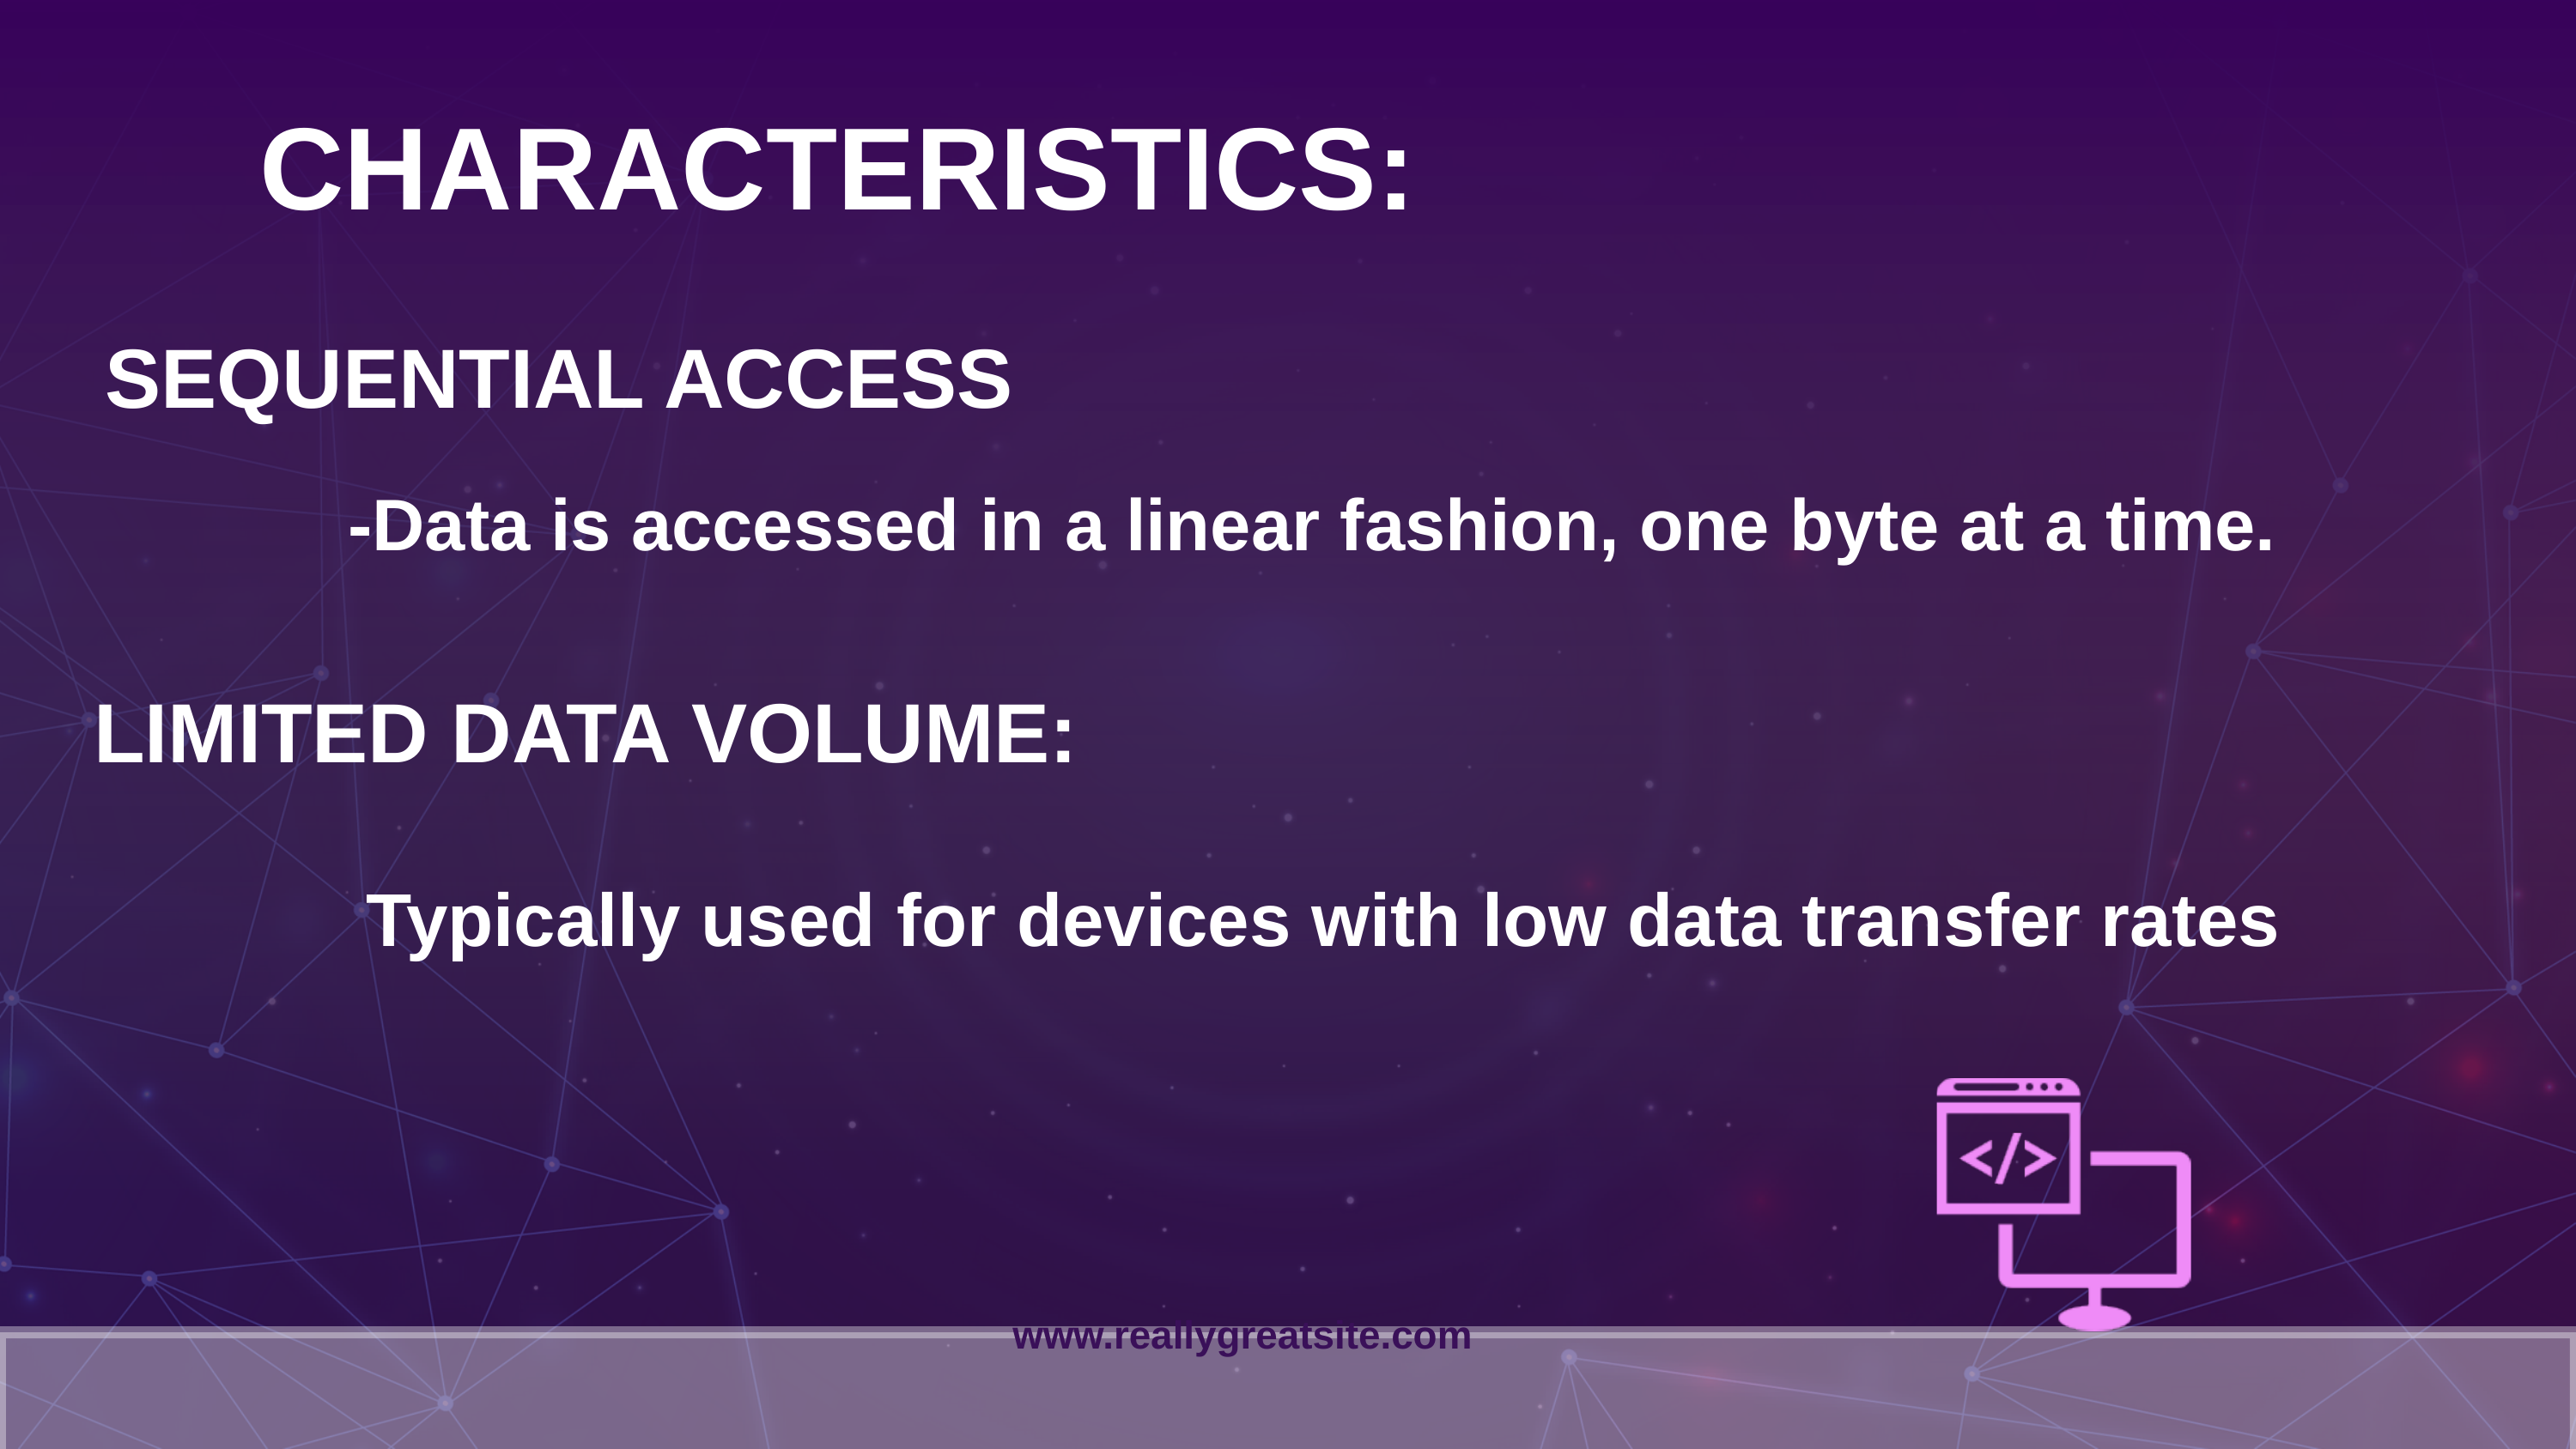

CHARACTERISTICS:
SEQUENTIAL ACCESS
-Data is accessed in a linear fashion, one byte at a time.
LIMITED DATA VOLUME:
Typically used for devices with low data transfer rates

www.reallygreatsite.com